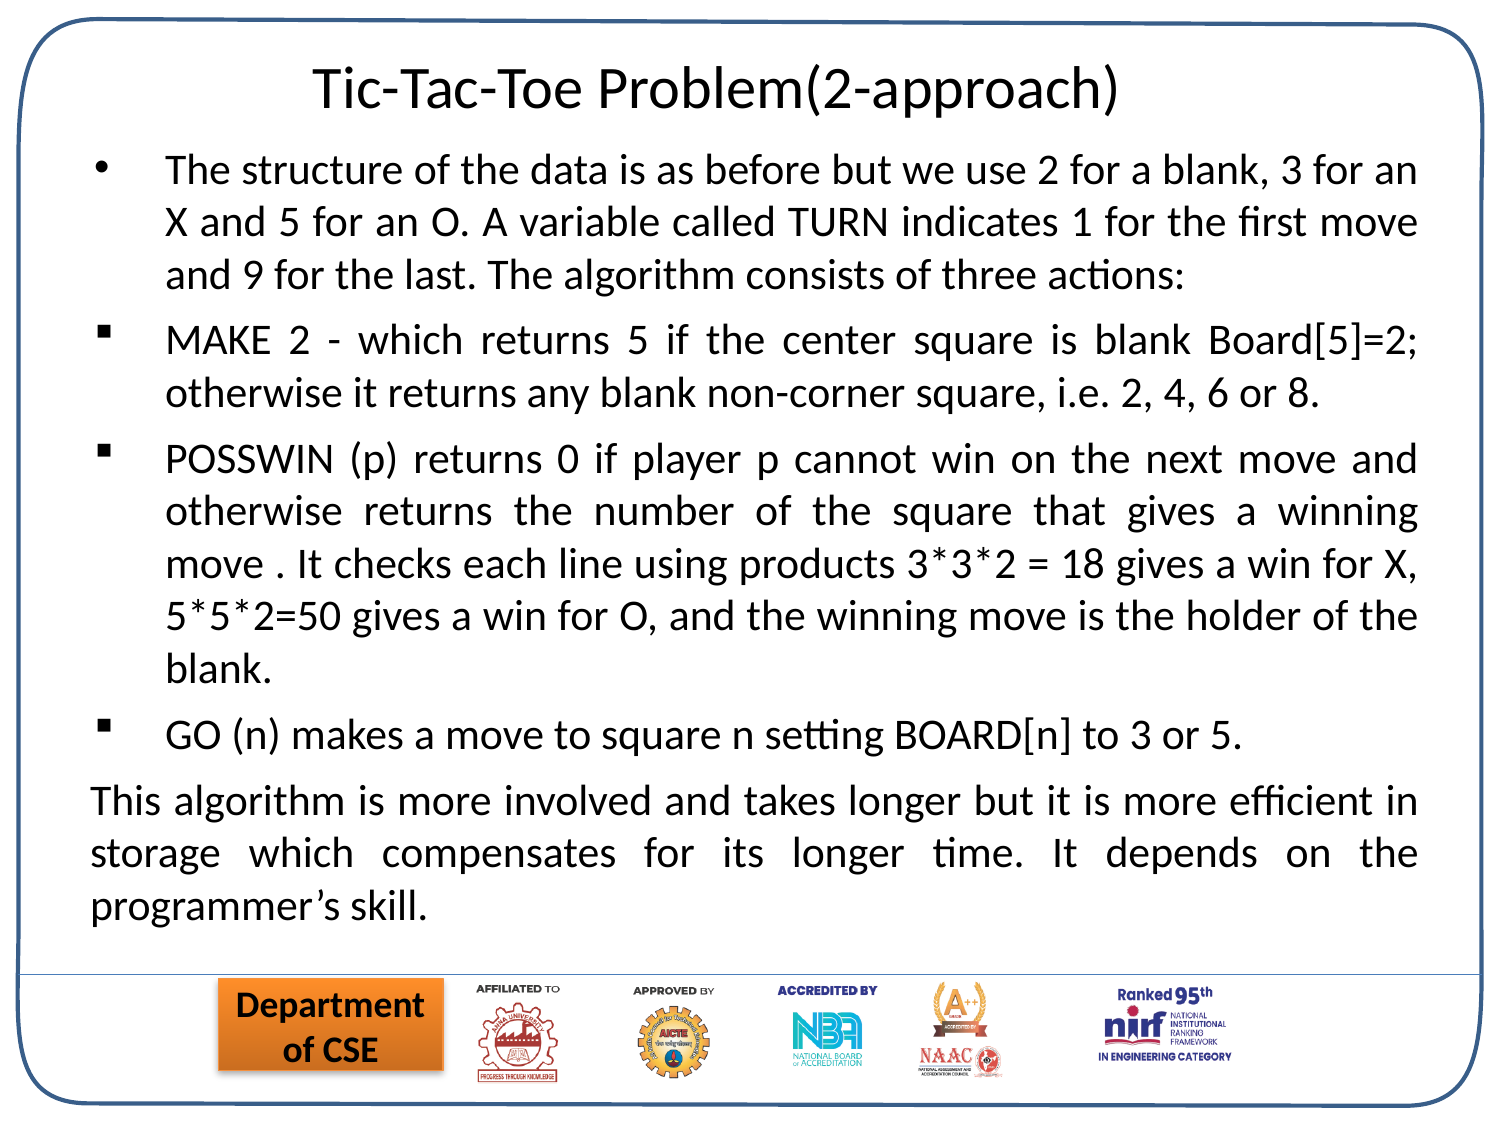

# Tic-Tac-Toe Problem(2-approach)
The structure of the data is as before but we use 2 for a blank, 3 for an X and 5 for an O. A variable called TURN indicates 1 for the first move and 9 for the last. The algorithm consists of three actions:
MAKE 2 - which returns 5 if the center square is blank Board[5]=2; otherwise it returns any blank non-corner square, i.e. 2, 4, 6 or 8.
POSSWIN (p) returns 0 if player p cannot win on the next move and otherwise returns the number of the square that gives a winning move . It checks each line using products 3*3*2 = 18 gives a win for X, 5*5*2=50 gives a win for O, and the winning move is the holder of the blank.
GO (n) makes a move to square n setting BOARD[n] to 3 or 5.
This algorithm is more involved and takes longer but it is more efficient in storage which compensates for its longer time. It depends on the programmer’s skill.